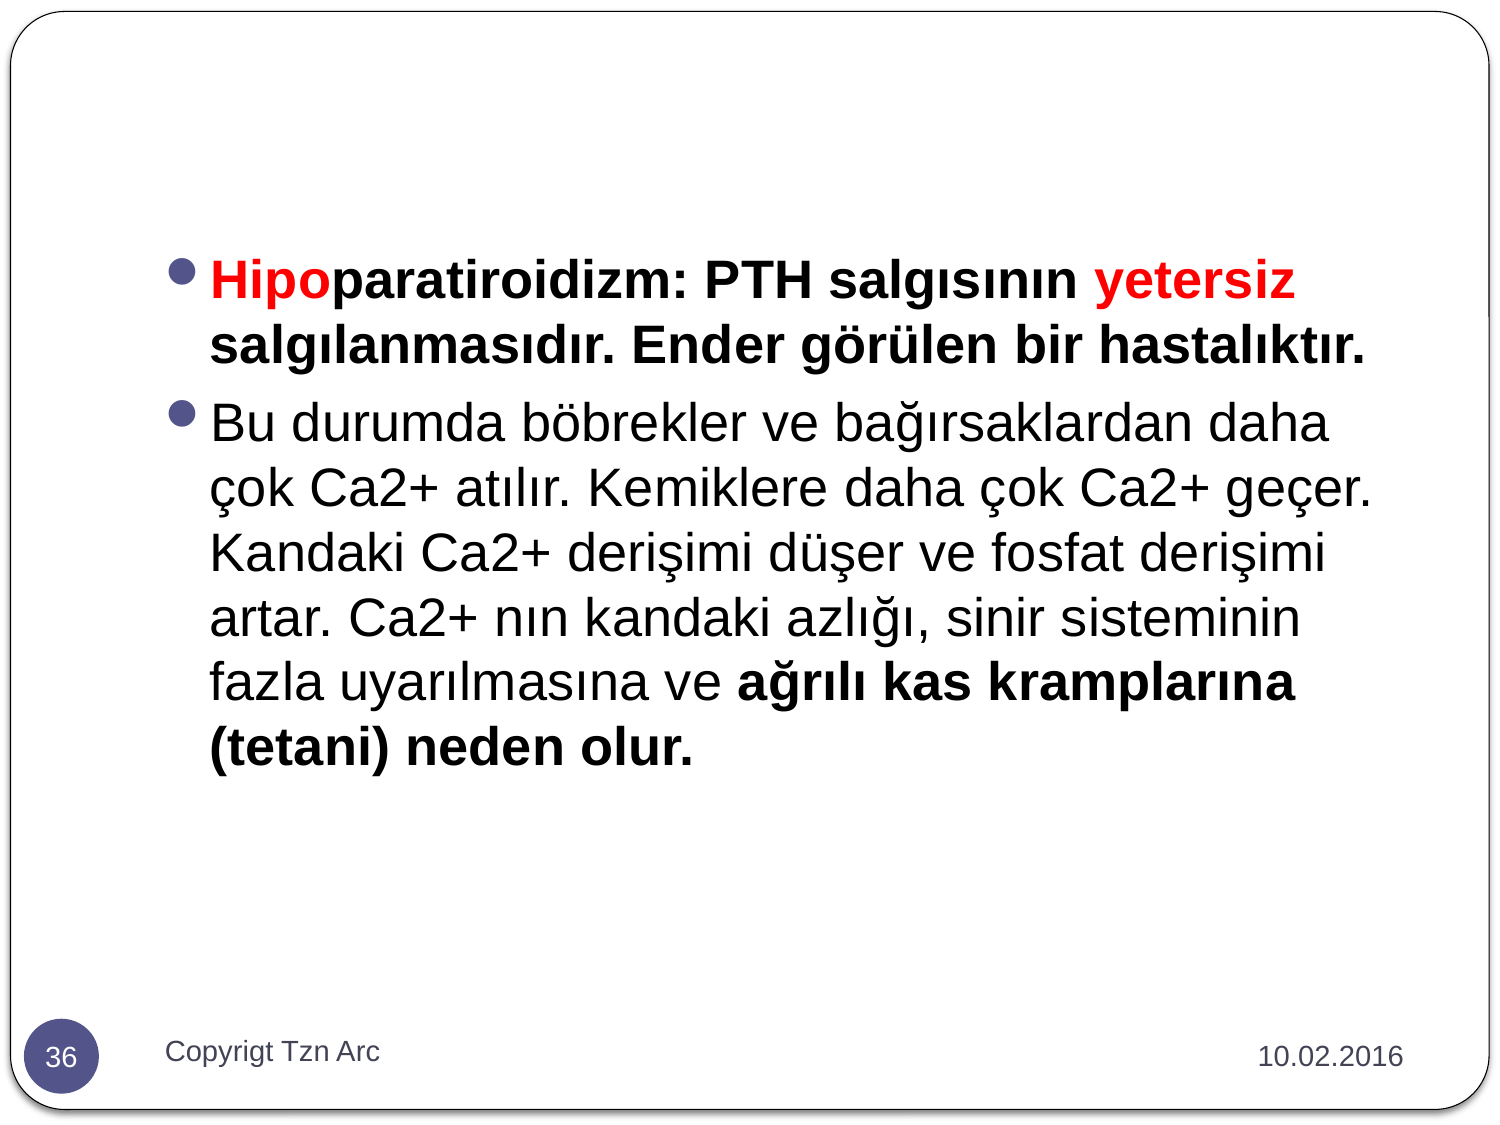

#
Hipoparatiroidizm: PTH salgısının yetersiz salgılanmasıdır. Ender görülen bir hastalıktır.
Bu durumda böbrekler ve bağırsaklardan daha çok Ca2+ atılır. Kemiklere daha çok Ca2+ geçer. Kandaki Ca2+ derişimi düşer ve fosfat derişimi artar. Ca2+ nın kandaki azlığı, sinir sisteminin fazla uyarılmasına ve ağrılı kas kramplarına (tetani) neden olur.
Copyrigt Tzn Arc
10.02.2016
36